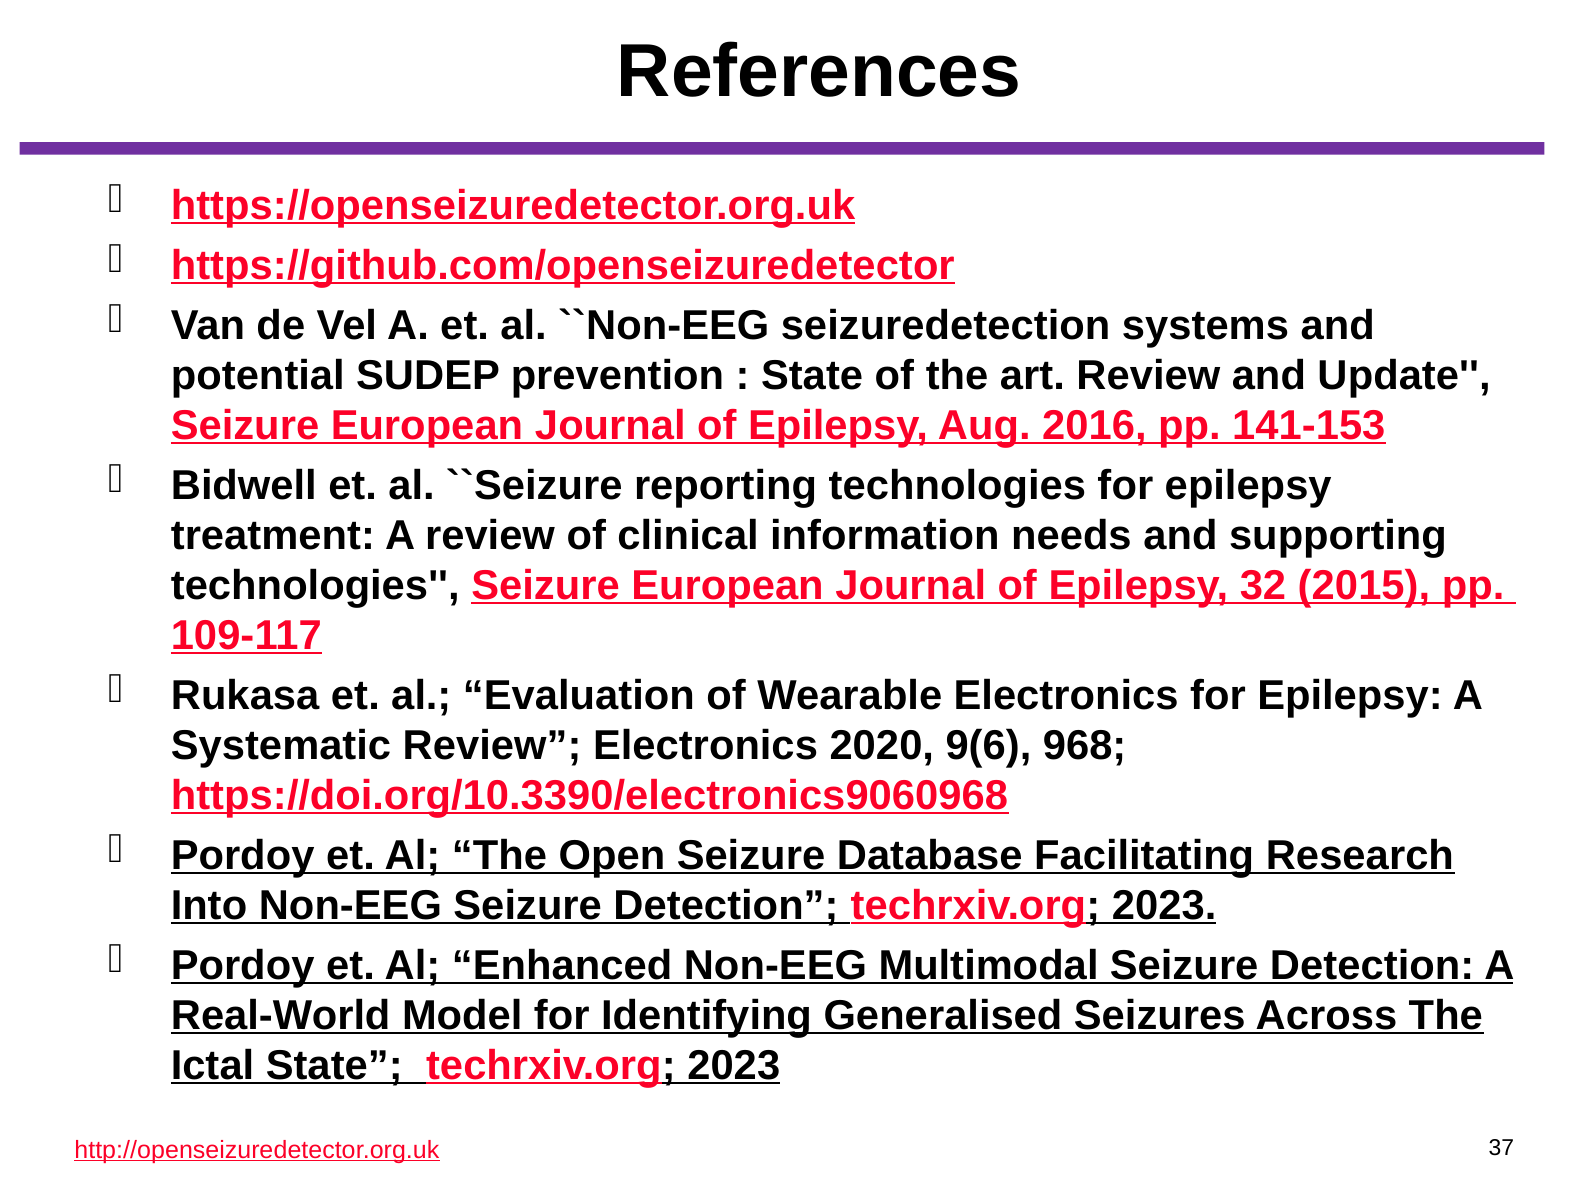

# References
https://openseizuredetector.org.uk
https://github.com/openseizuredetector
Van de Vel A. et. al. ``Non-EEG seizuredetection systems and potential SUDEP prevention : State of the art. Review and Update'', Seizure European Journal of Epilepsy, Aug. 2016, pp. 141-153
Bidwell et. al. ``Seizure reporting technologies for epilepsy treatment: A review of clinical information needs and supporting technologies'', Seizure European Journal of Epilepsy, 32 (2015), pp. 109-117
Rukasa et. al.; “Evaluation of Wearable Electronics for Epilepsy: A Systematic Review”; Electronics 2020, 9(6), 968; https://doi.org/10.3390/electronics9060968
Pordoy et. Al; “The Open Seizure Database Facilitating Research Into Non-EEG Seizure Detection”; techrxiv.org; 2023.
Pordoy et. Al; “Enhanced Non-EEG Multimodal Seizure Detection: A Real-World Model for Identifying Generalised Seizures Across The Ictal State”;  techrxiv.org; 2023

37